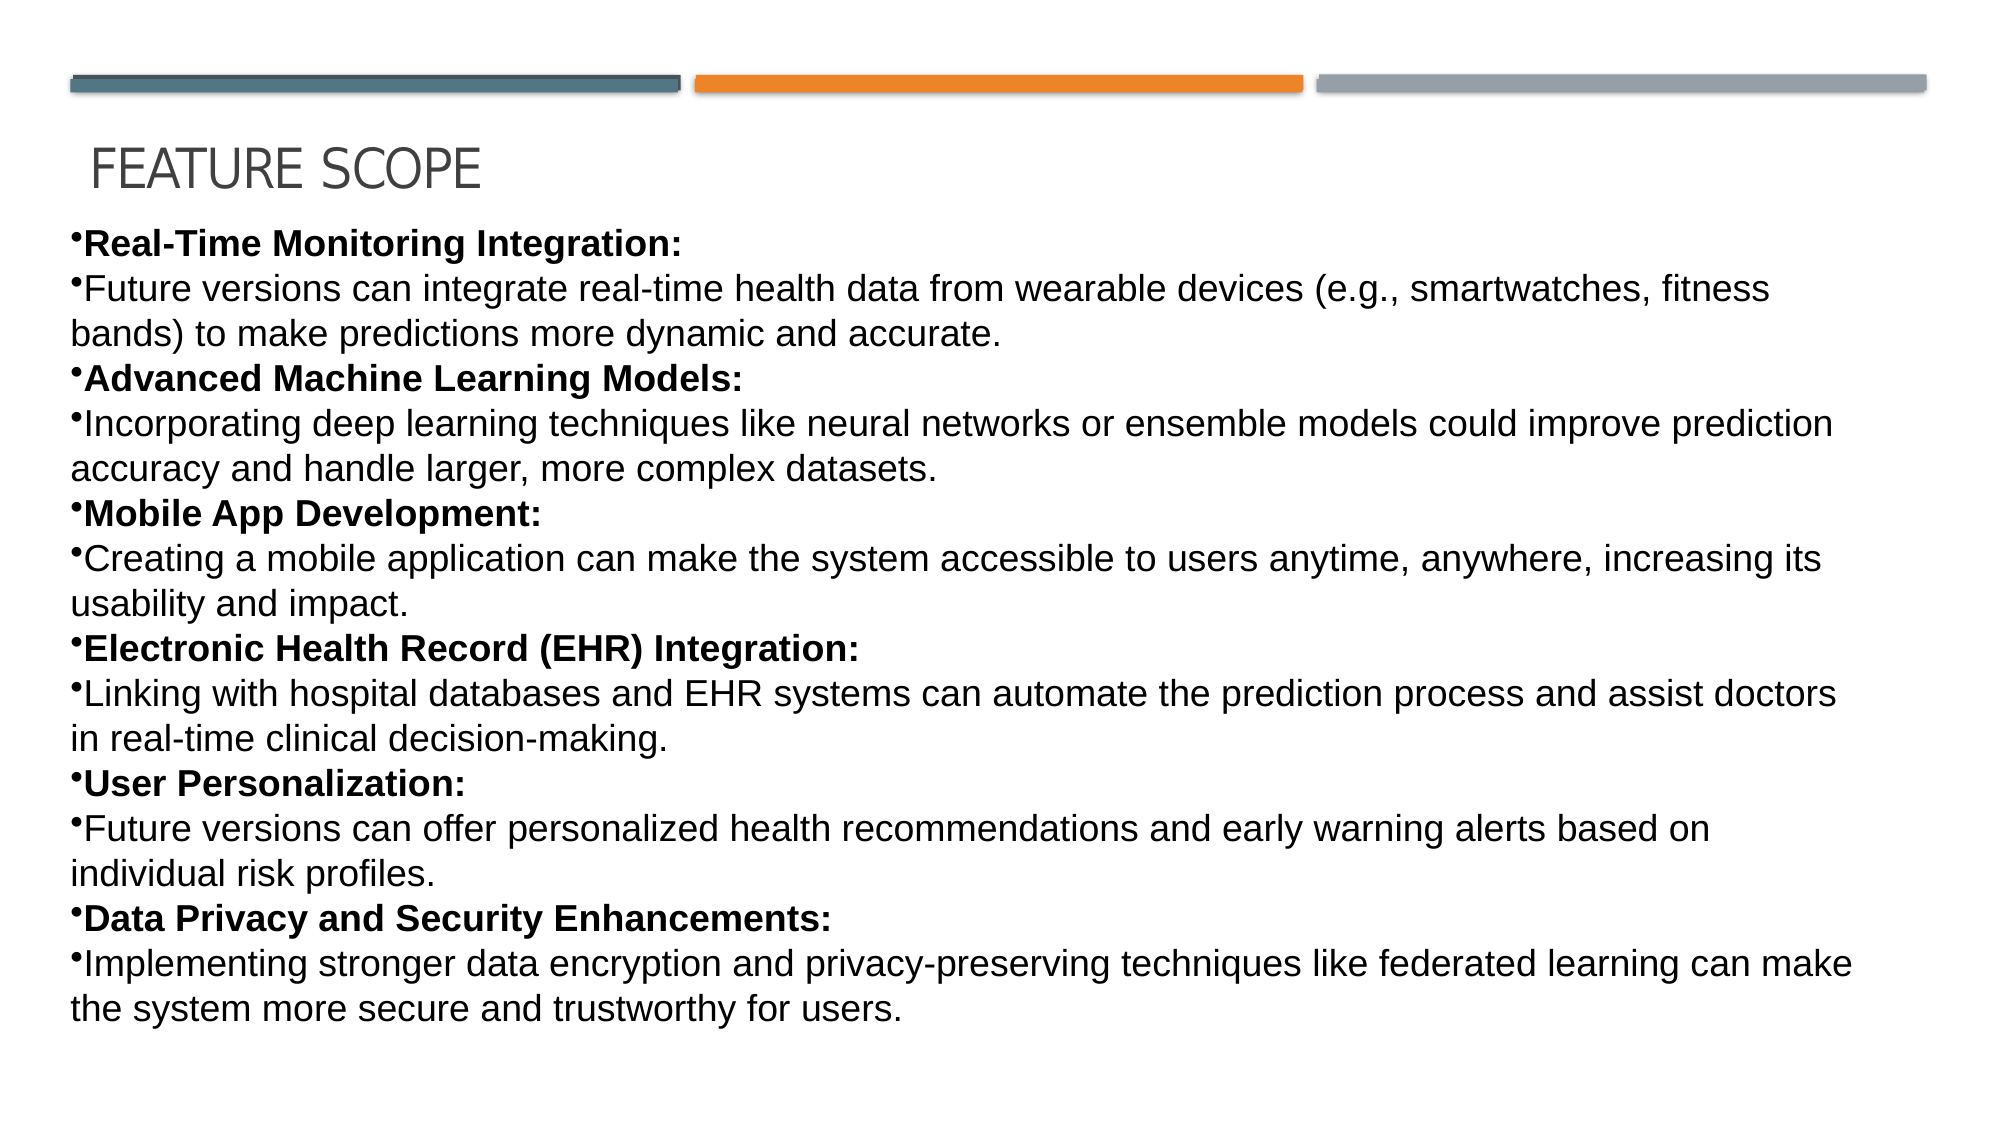

# Feature scope
Real-Time Monitoring Integration:
Future versions can integrate real-time health data from wearable devices (e.g., smartwatches, fitness bands) to make predictions more dynamic and accurate.
Advanced Machine Learning Models:
Incorporating deep learning techniques like neural networks or ensemble models could improve prediction accuracy and handle larger, more complex datasets.
Mobile App Development:
Creating a mobile application can make the system accessible to users anytime, anywhere, increasing its usability and impact.
Electronic Health Record (EHR) Integration:
Linking with hospital databases and EHR systems can automate the prediction process and assist doctors in real-time clinical decision-making.
User Personalization:
Future versions can offer personalized health recommendations and early warning alerts based on individual risk profiles.
Data Privacy and Security Enhancements:
Implementing stronger data encryption and privacy-preserving techniques like federated learning can make the system more secure and trustworthy for users.